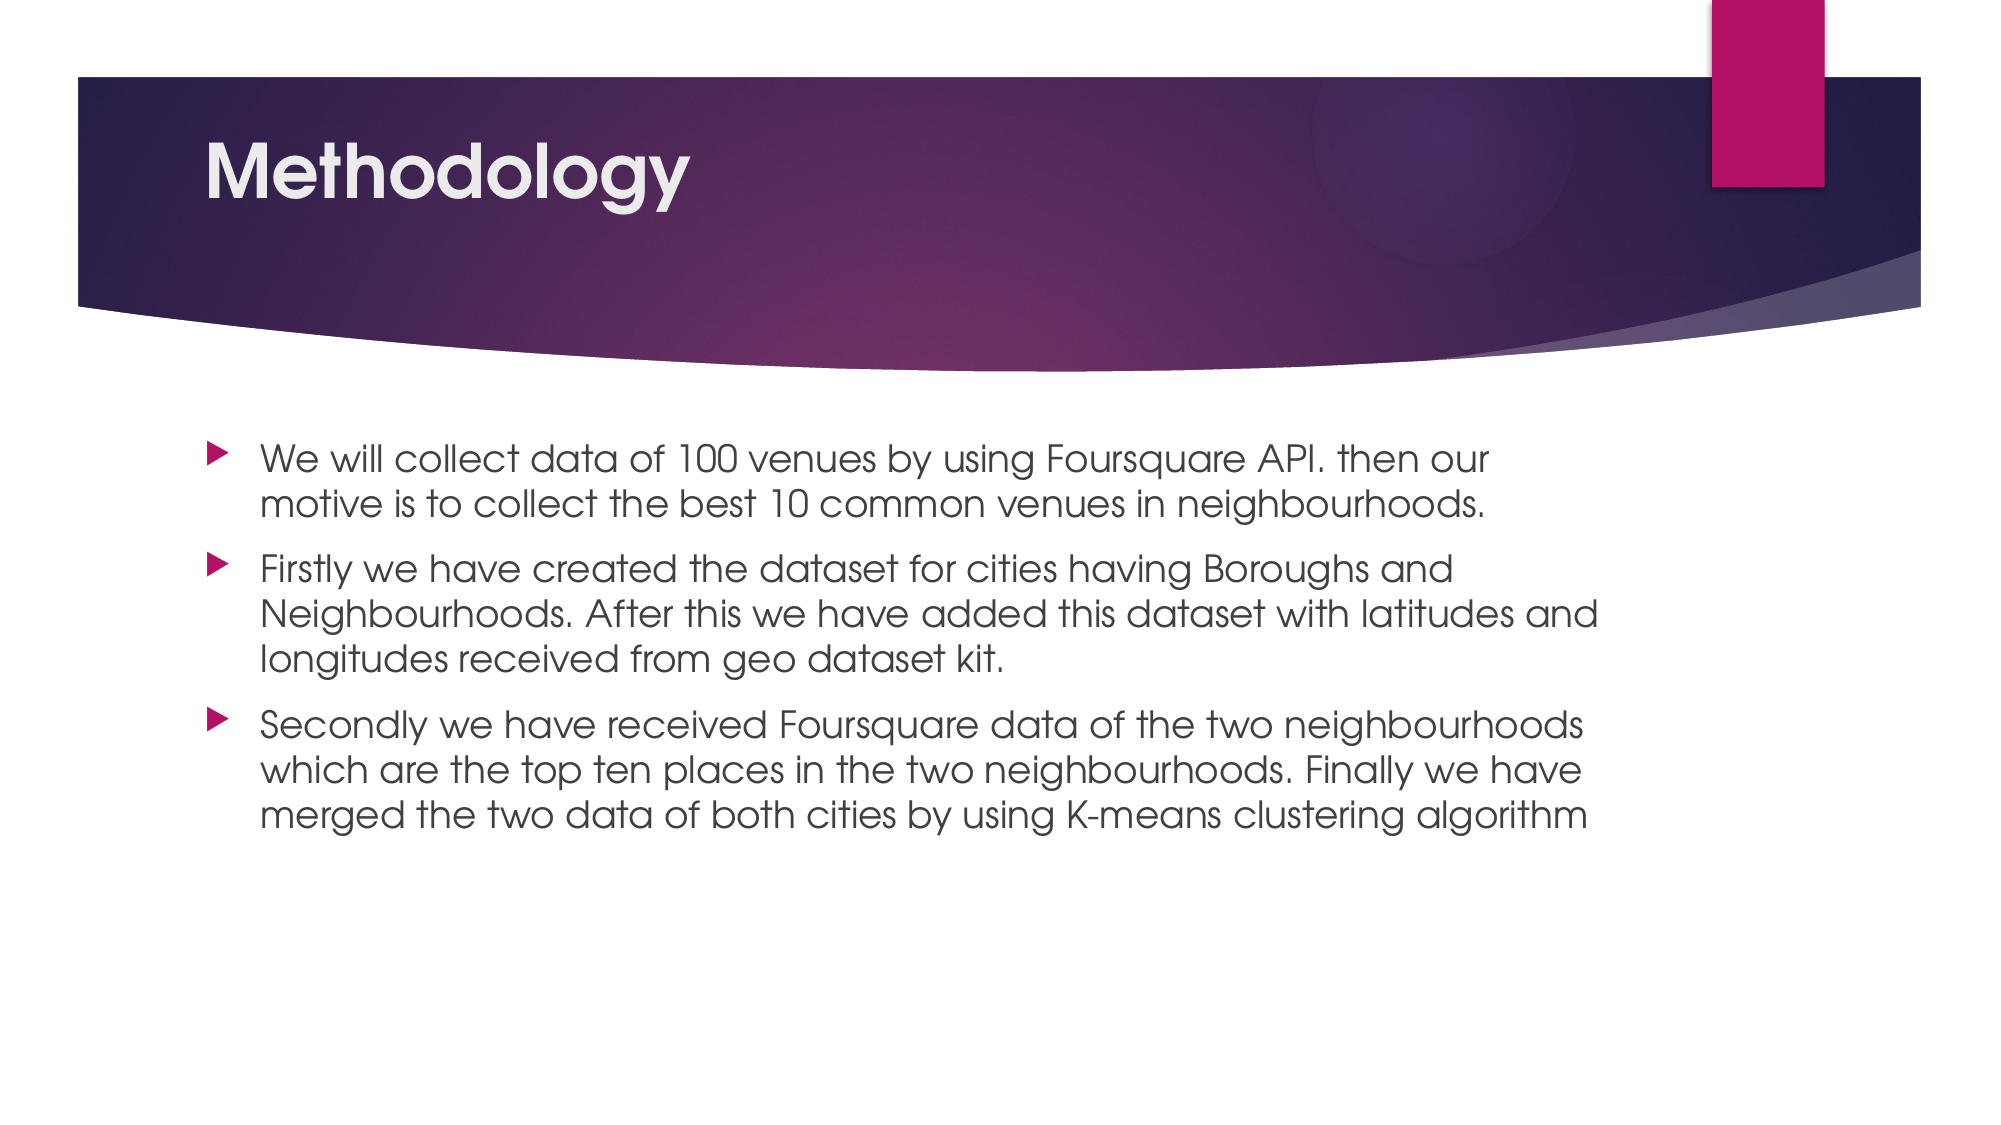

# Methodology
We will collect data of 100 venues by using Foursquare API. then our motive is to collect the best 10 common venues in neighbourhoods.
Firstly we have created the dataset for cities having Boroughs and Neighbourhoods. After this we have added this dataset with latitudes and longitudes received from geo dataset kit.
Secondly we have received Foursquare data of the two neighbourhoods which are the top ten places in the two neighbourhoods. Finally we have merged the two data of both cities by using K-means clustering algorithm